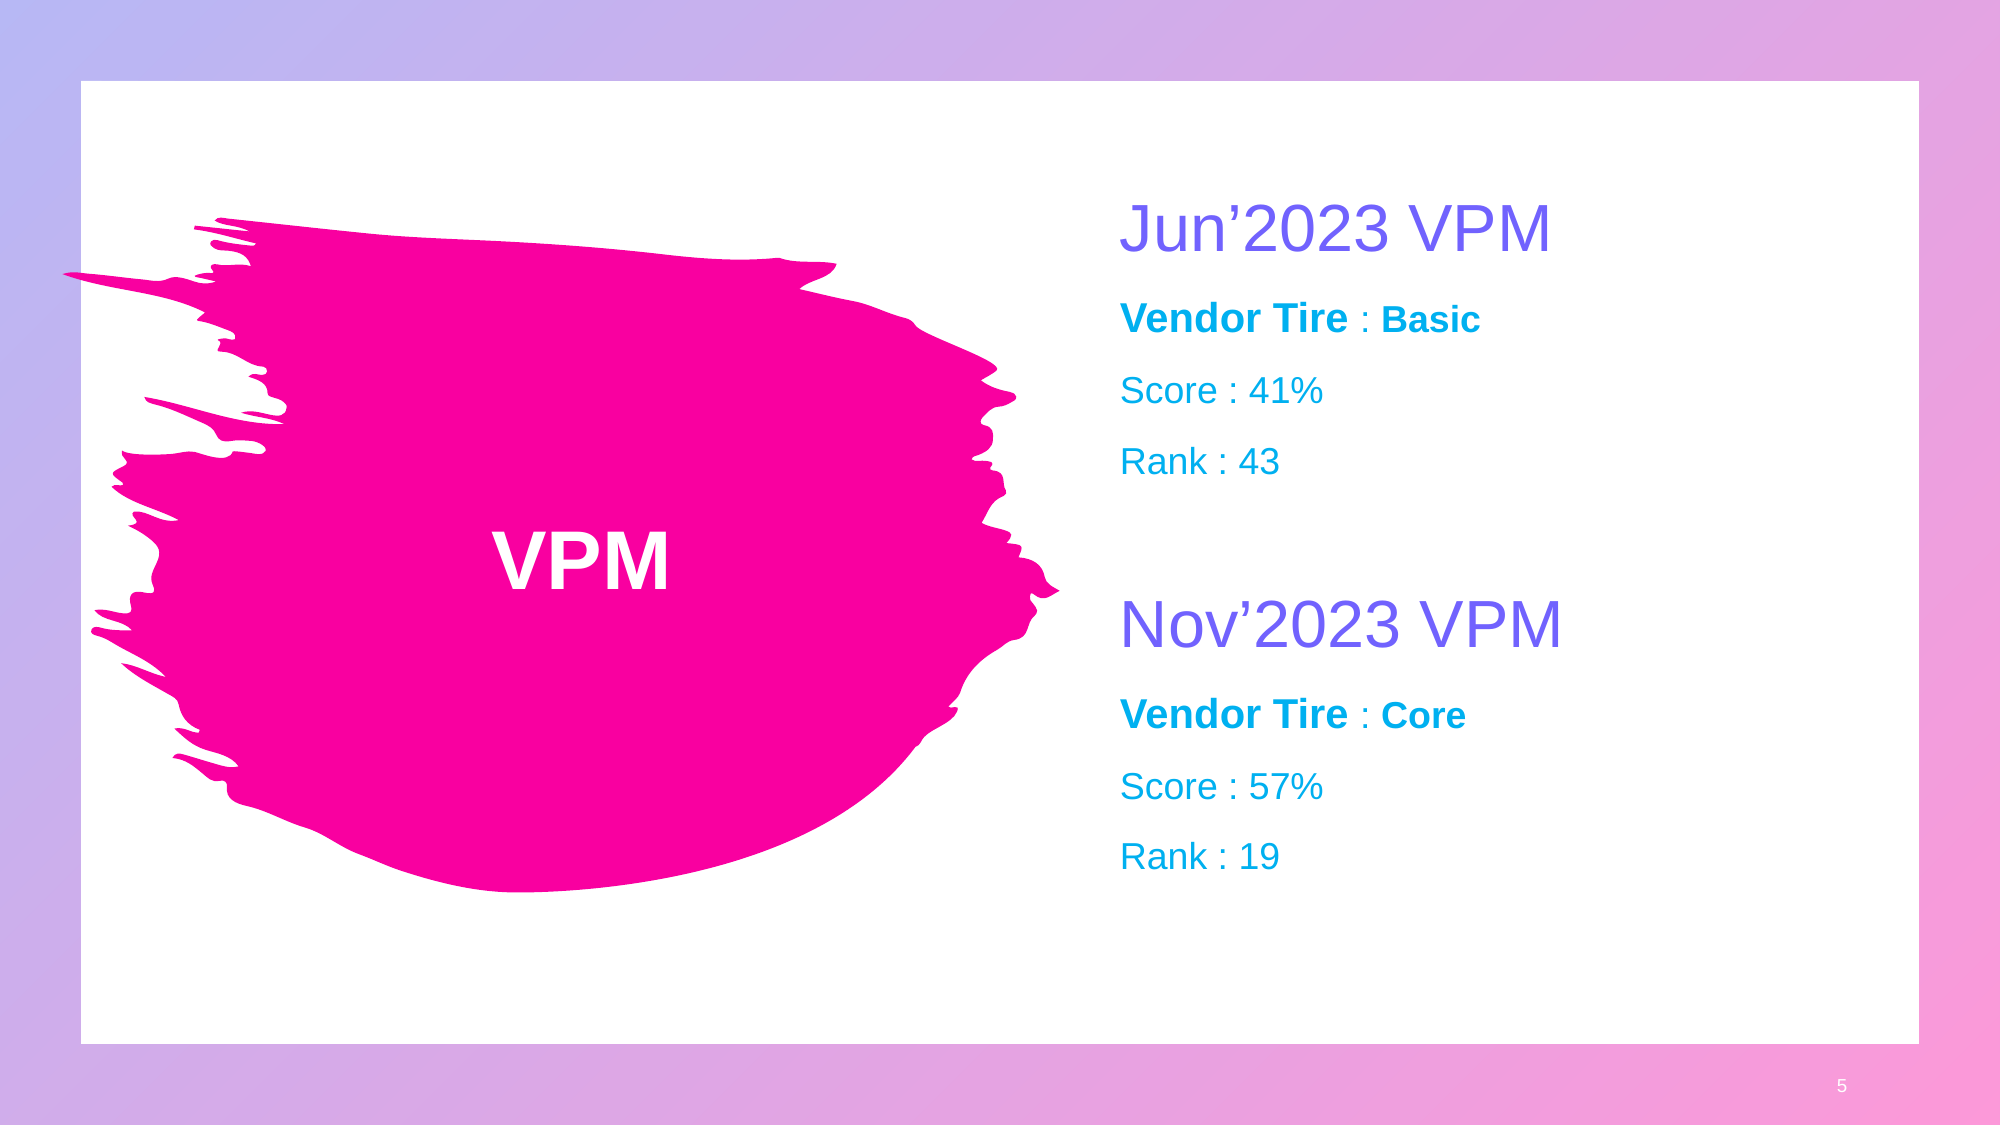

Jun’2023 VPM
Vendor Tire : Basic
Score : 41%
Rank : 43

Nov’2023 VPM
Vendor Tire : Core
Score : 57%
Rank : 19

# VPM
5